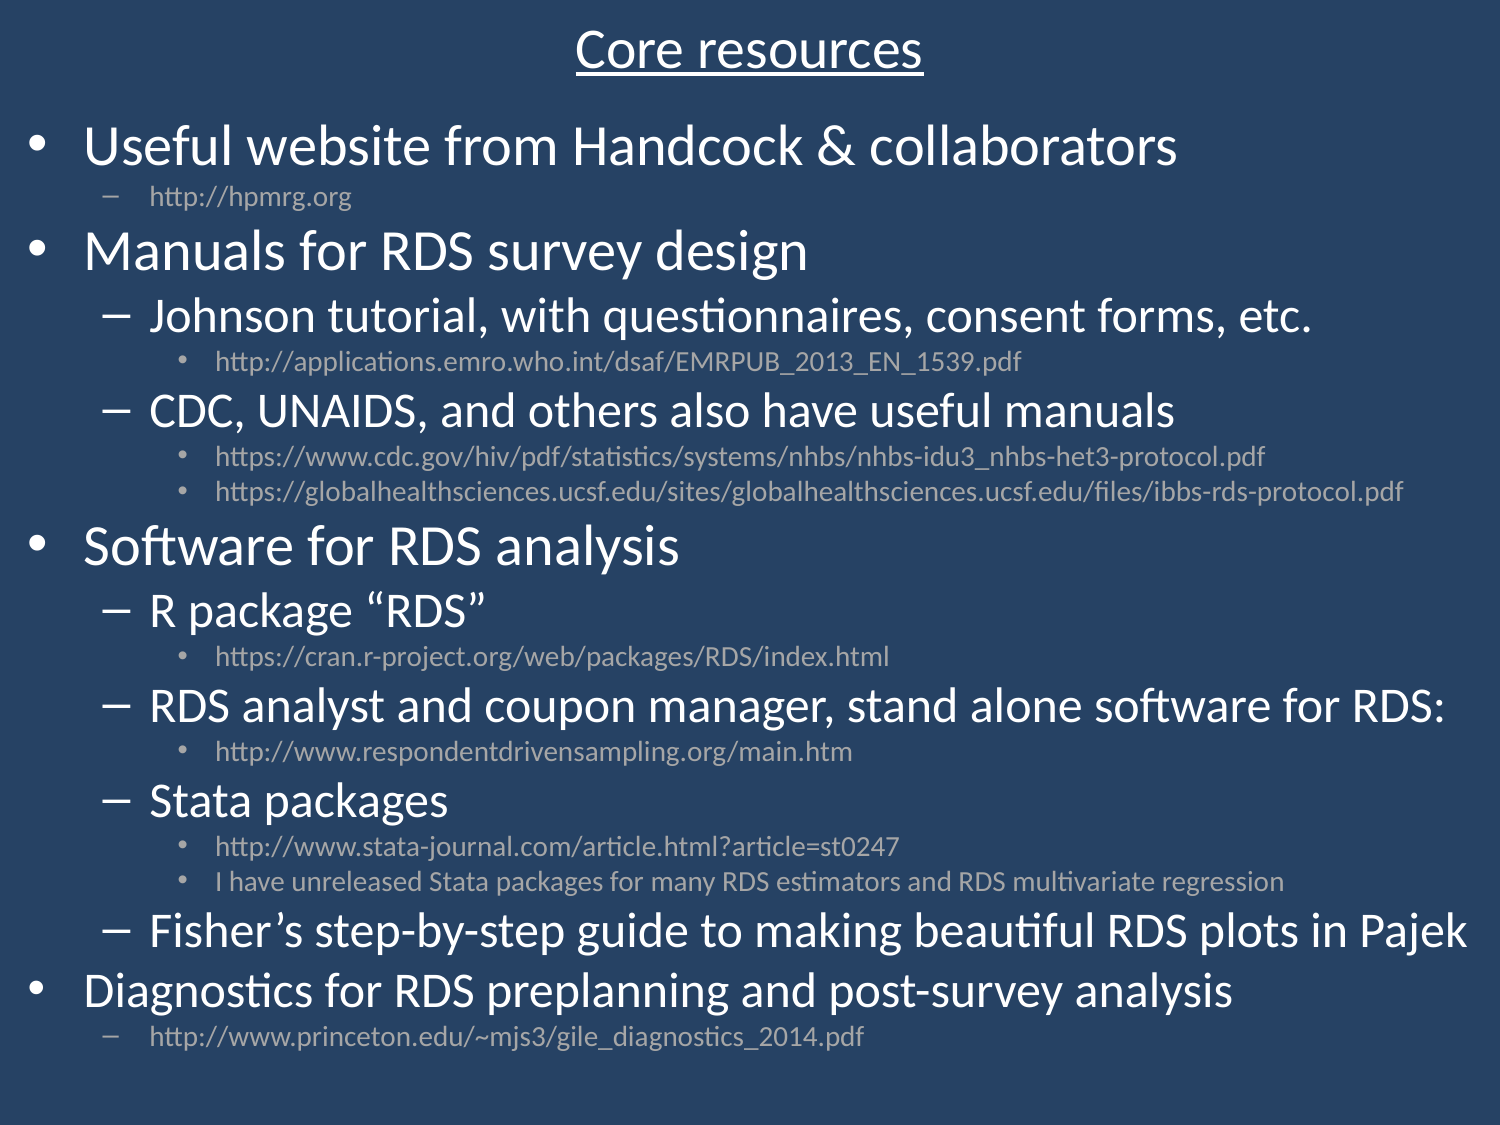

# Core resources
Useful website from Handcock & collaborators
http://hpmrg.org
Manuals for RDS survey design
Johnson tutorial, with questionnaires, consent forms, etc.
http://applications.emro.who.int/dsaf/EMRPUB_2013_EN_1539.pdf
CDC, UNAIDS, and others also have useful manuals
https://www.cdc.gov/hiv/pdf/statistics/systems/nhbs/nhbs-idu3_nhbs-het3-protocol.pdf
https://globalhealthsciences.ucsf.edu/sites/globalhealthsciences.ucsf.edu/files/ibbs-rds-protocol.pdf
Software for RDS analysis
R package “RDS”
https://cran.r-project.org/web/packages/RDS/index.html
RDS analyst and coupon manager, stand alone software for RDS:
http://www.respondentdrivensampling.org/main.htm
Stata packages
http://www.stata-journal.com/article.html?article=st0247
I have unreleased Stata packages for many RDS estimators and RDS multivariate regression
Fisher’s step-by-step guide to making beautiful RDS plots in Pajek
Diagnostics for RDS preplanning and post-survey analysis
http://www.princeton.edu/~mjs3/gile_diagnostics_2014.pdf